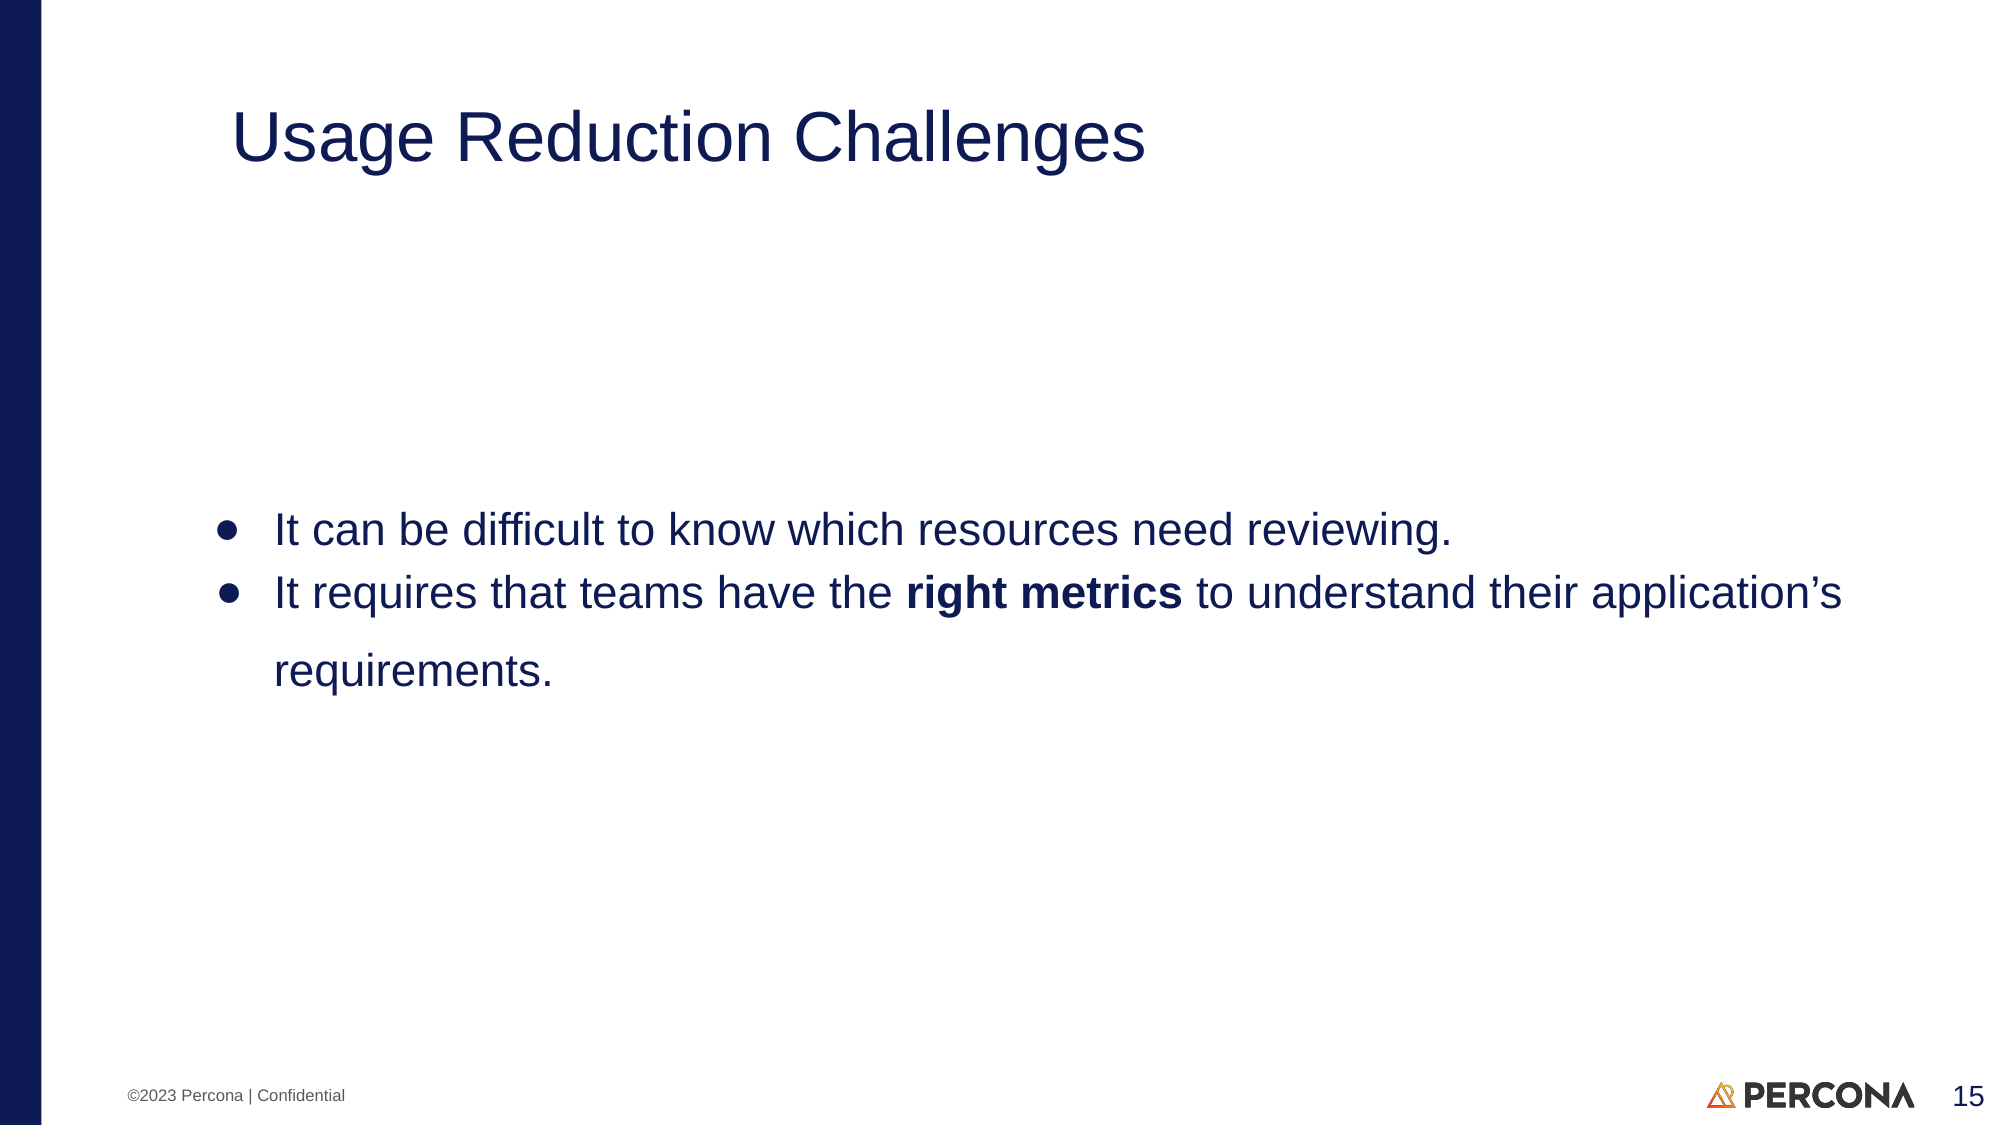

# Usage Reduction Challenges

It can be difficult to know which resources need reviewing.
It requires that teams have the right metrics to understand their application’s requirements.
15